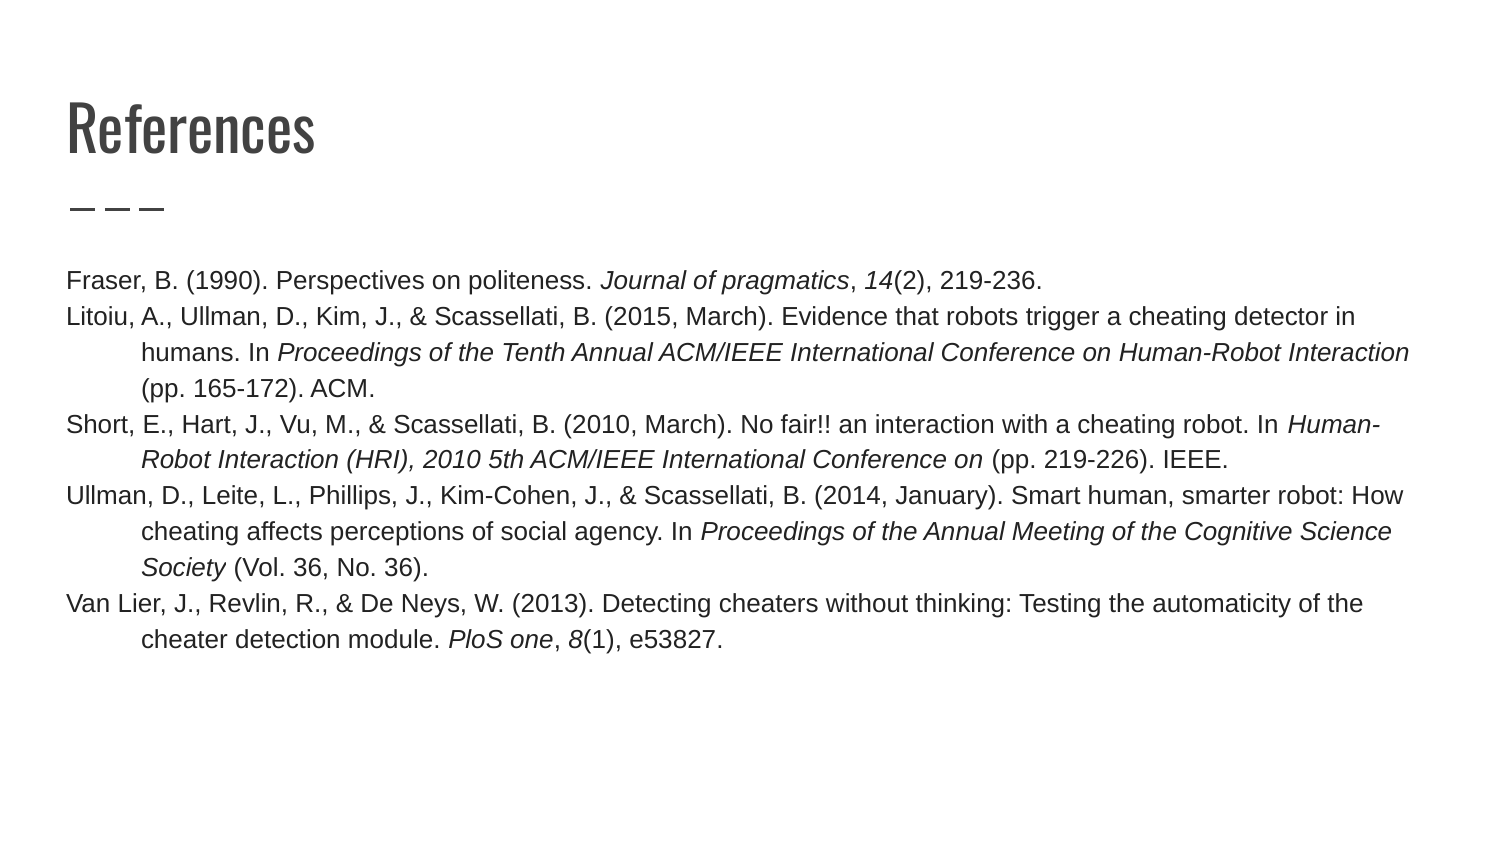

# References
Fraser, B. (1990). Perspectives on politeness. Journal of pragmatics, 14(2), 219-236.
Litoiu, A., Ullman, D., Kim, J., & Scassellati, B. (2015, March). Evidence that robots trigger a cheating detector in humans. In Proceedings of the Tenth Annual ACM/IEEE International Conference on Human-Robot Interaction (pp. 165-172). ACM.
Short, E., Hart, J., Vu, M., & Scassellati, B. (2010, March). No fair!! an interaction with a cheating robot. In Human-Robot Interaction (HRI), 2010 5th ACM/IEEE International Conference on (pp. 219-226). IEEE.
Ullman, D., Leite, L., Phillips, J., Kim-Cohen, J., & Scassellati, B. (2014, January). Smart human, smarter robot: How cheating affects perceptions of social agency. In Proceedings of the Annual Meeting of the Cognitive Science Society (Vol. 36, No. 36).
Van Lier, J., Revlin, R., & De Neys, W. (2013). Detecting cheaters without thinking: Testing the automaticity of the cheater detection module. PloS one, 8(1), e53827.